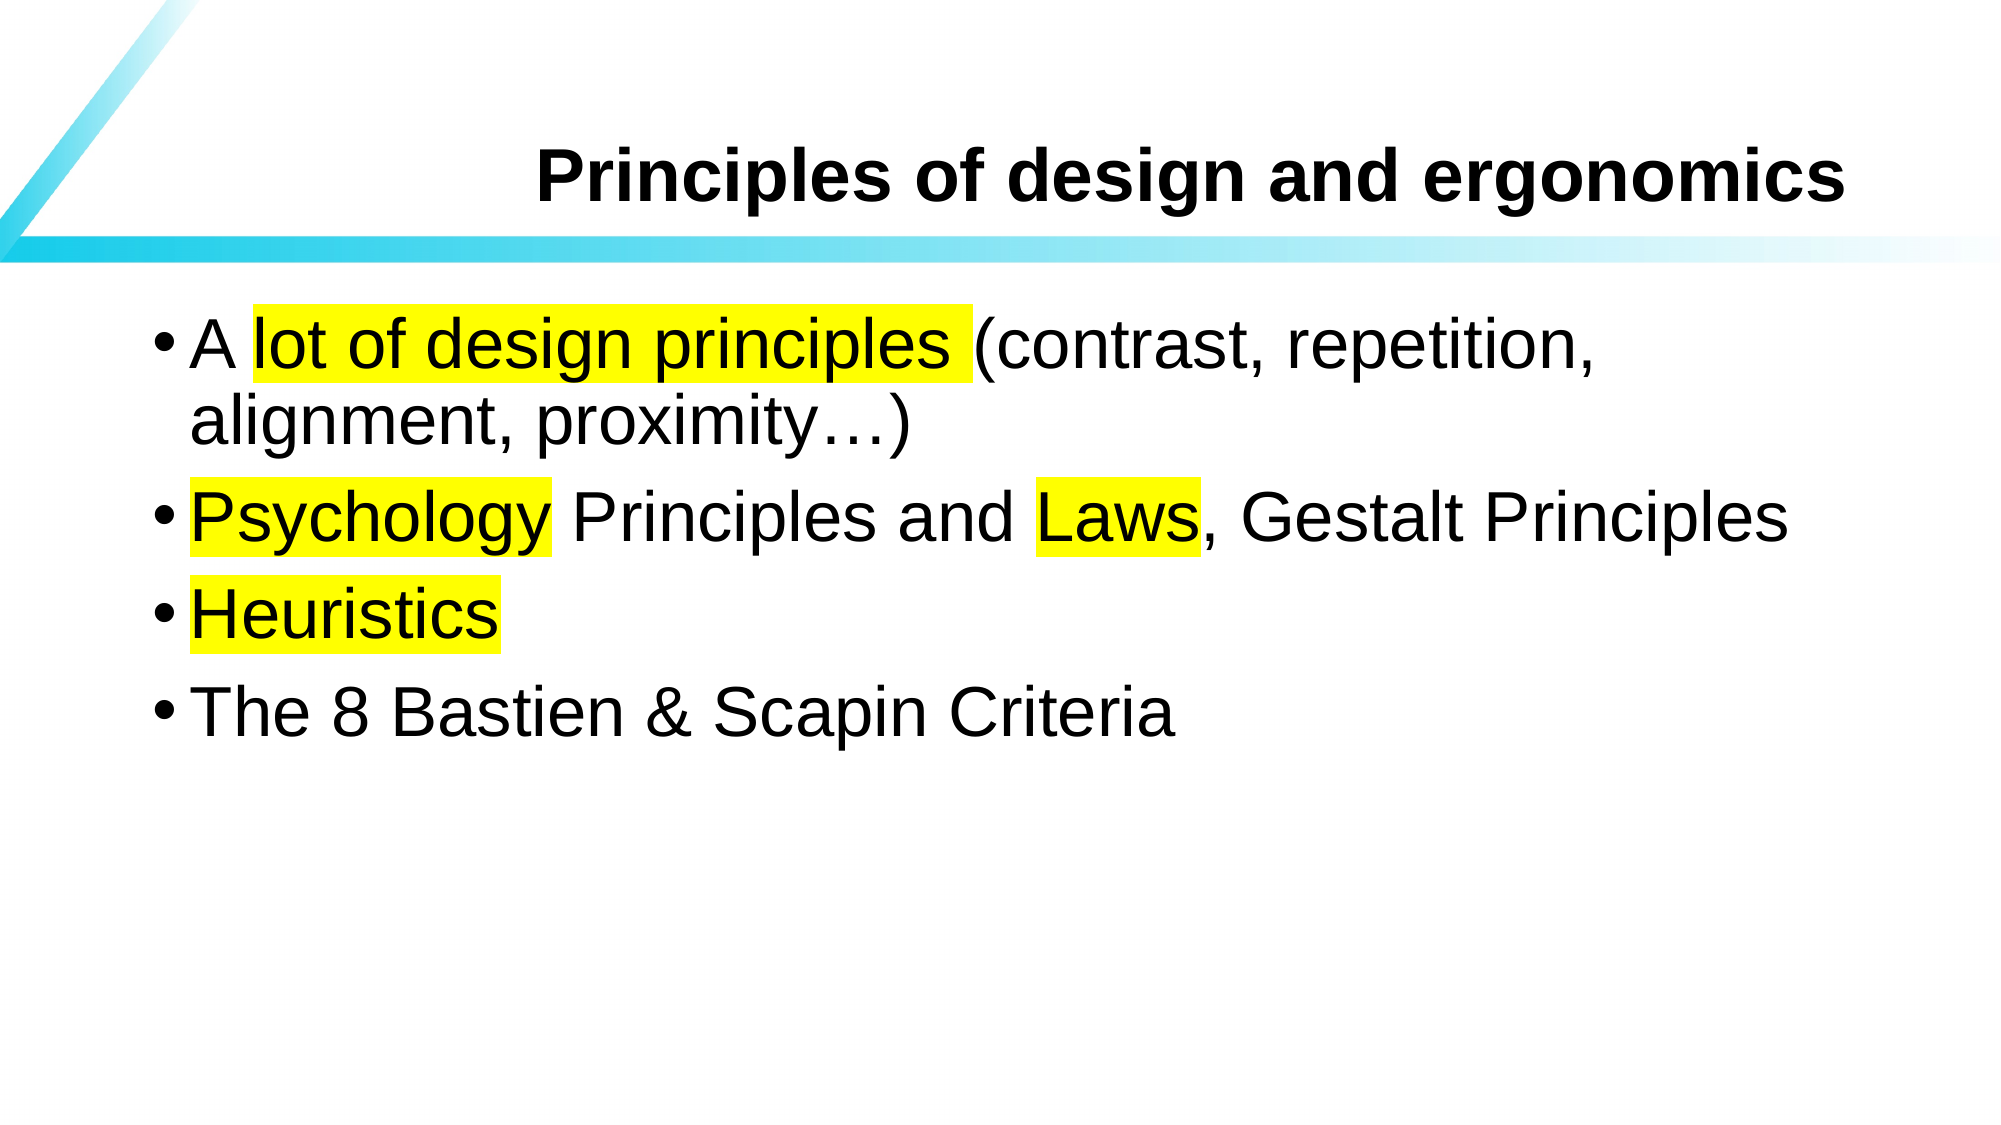

# Principles of design and ergonomics
A lot of design principles (contrast, repetition, alignment, proximity…)
Psychology Principles and Laws, Gestalt Principles
Heuristics
The 8 Bastien & Scapin Criteria